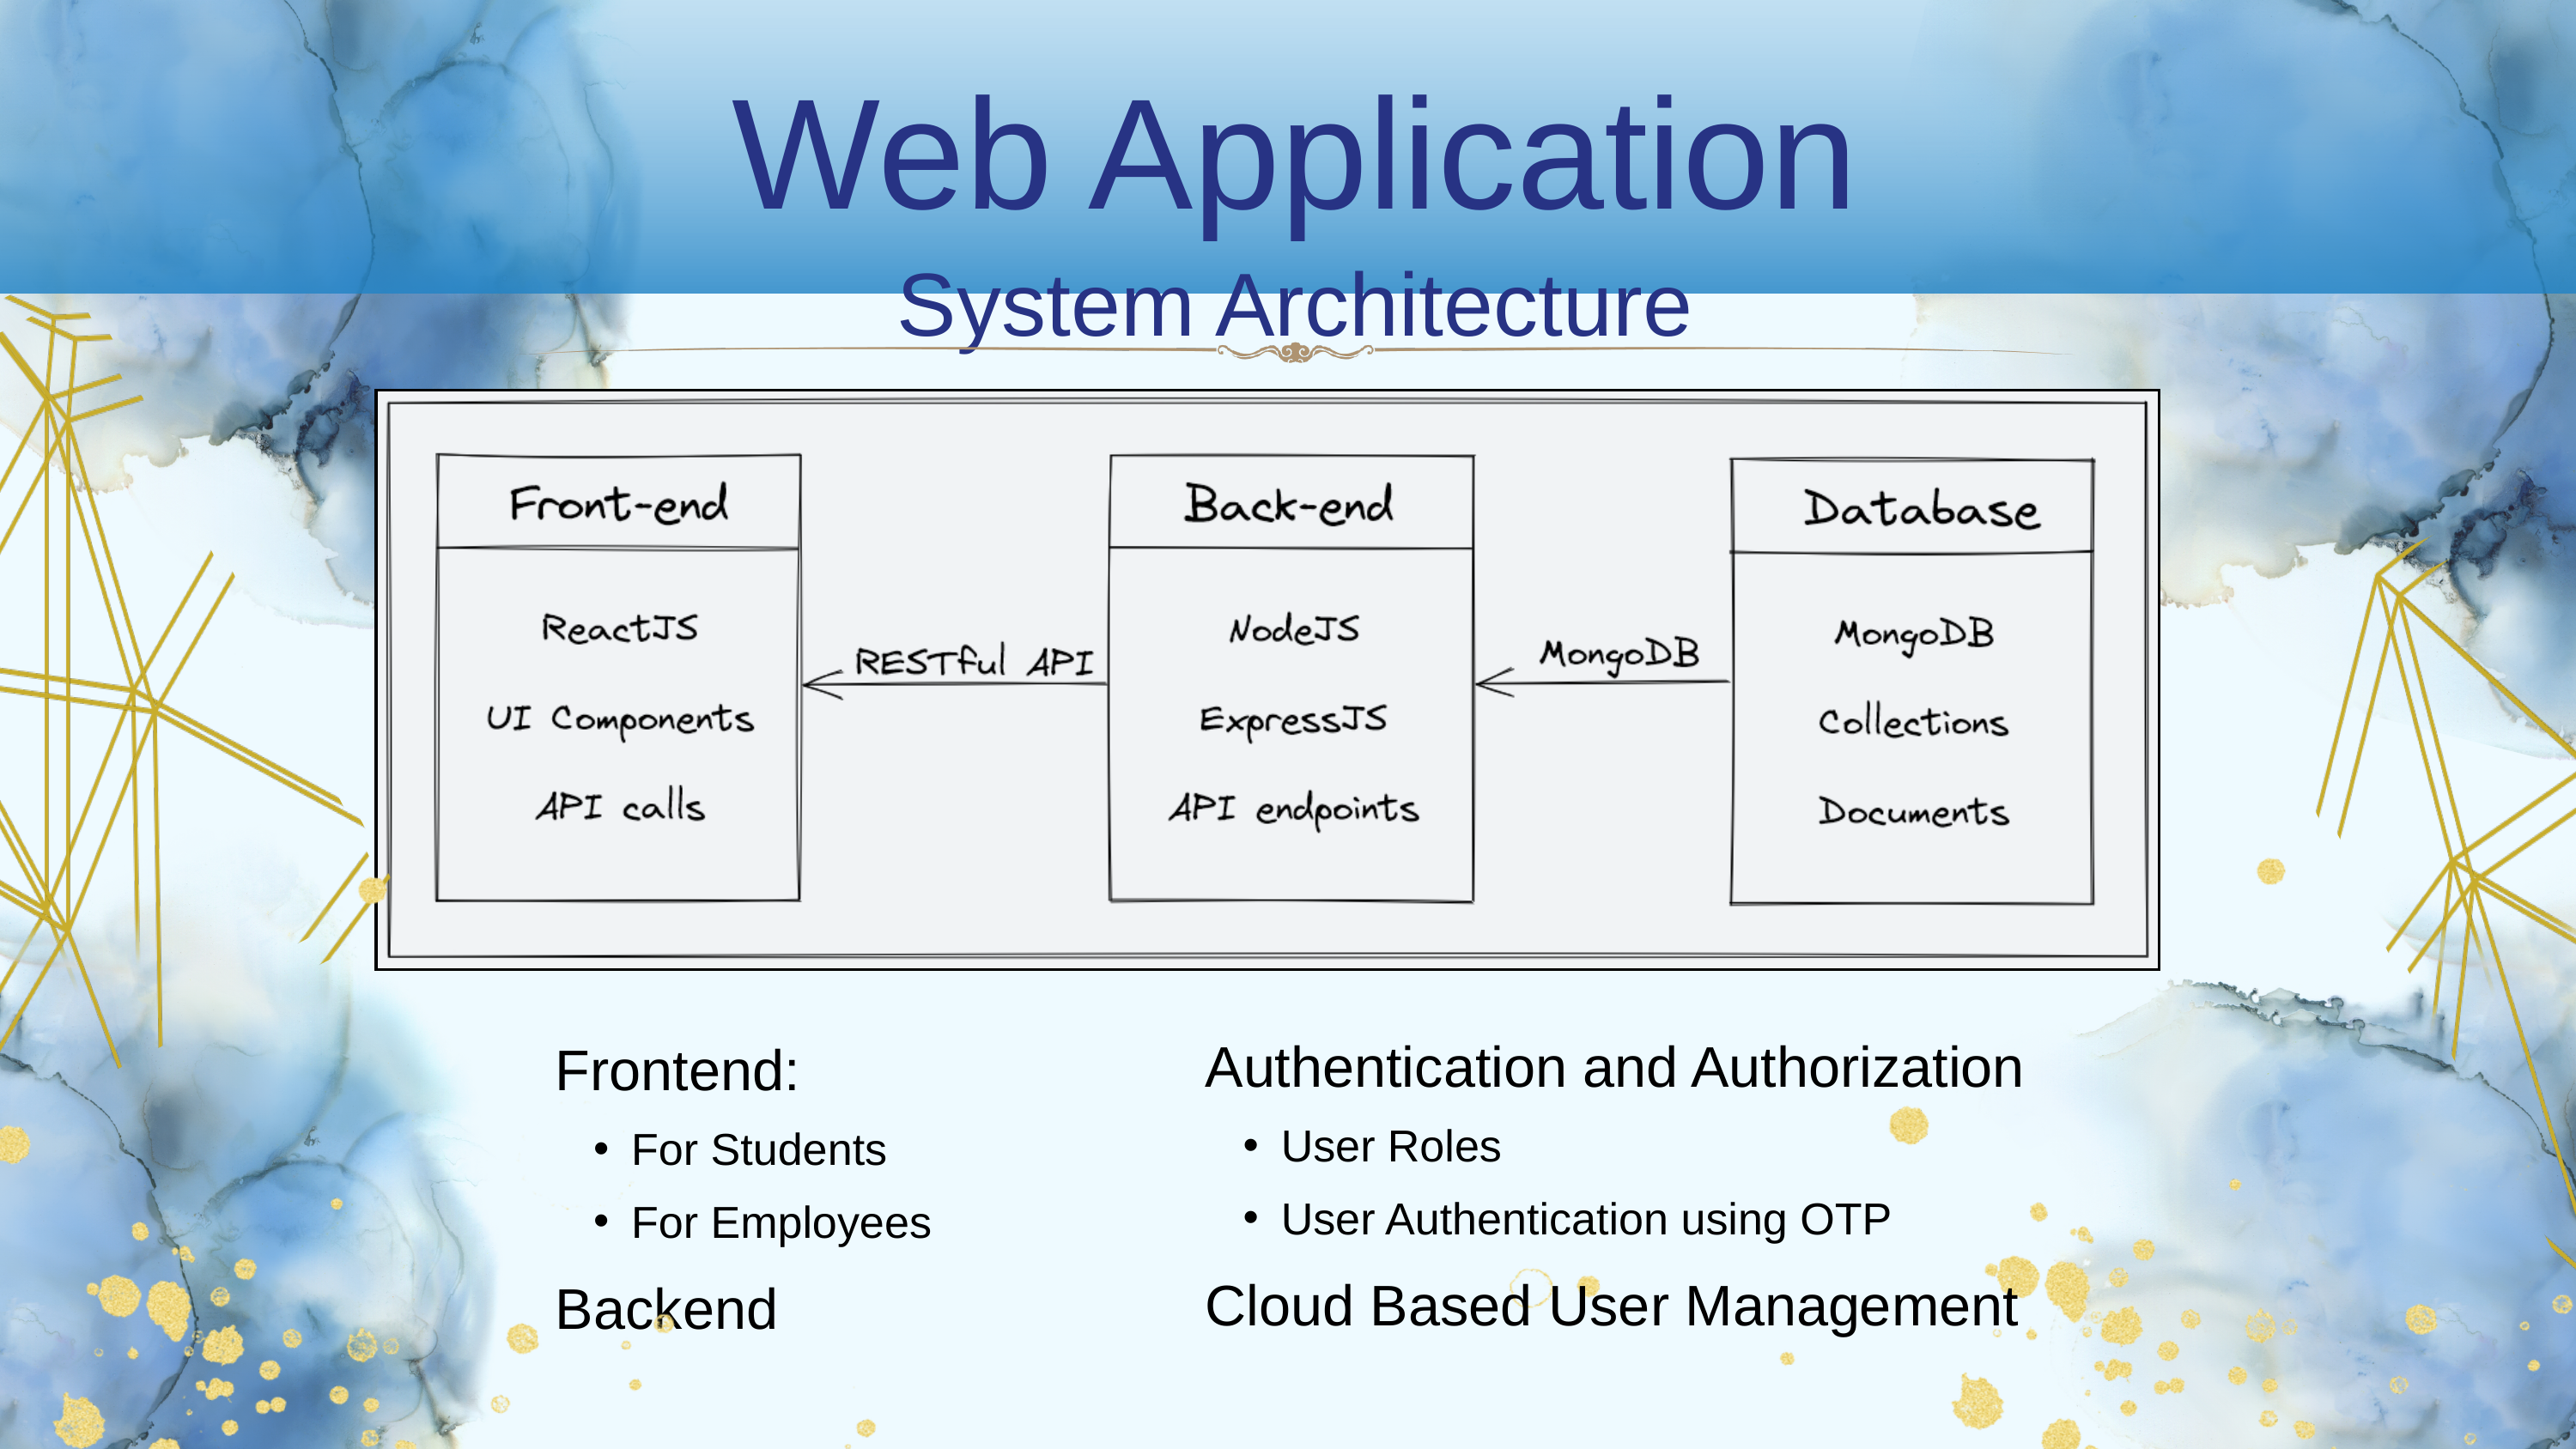

Web Application
System Architecture

Authentication and Authorization
User Roles
User Authentication using OTP
Cloud Based User Management
Frontend:
For Students
For Employees
Backend